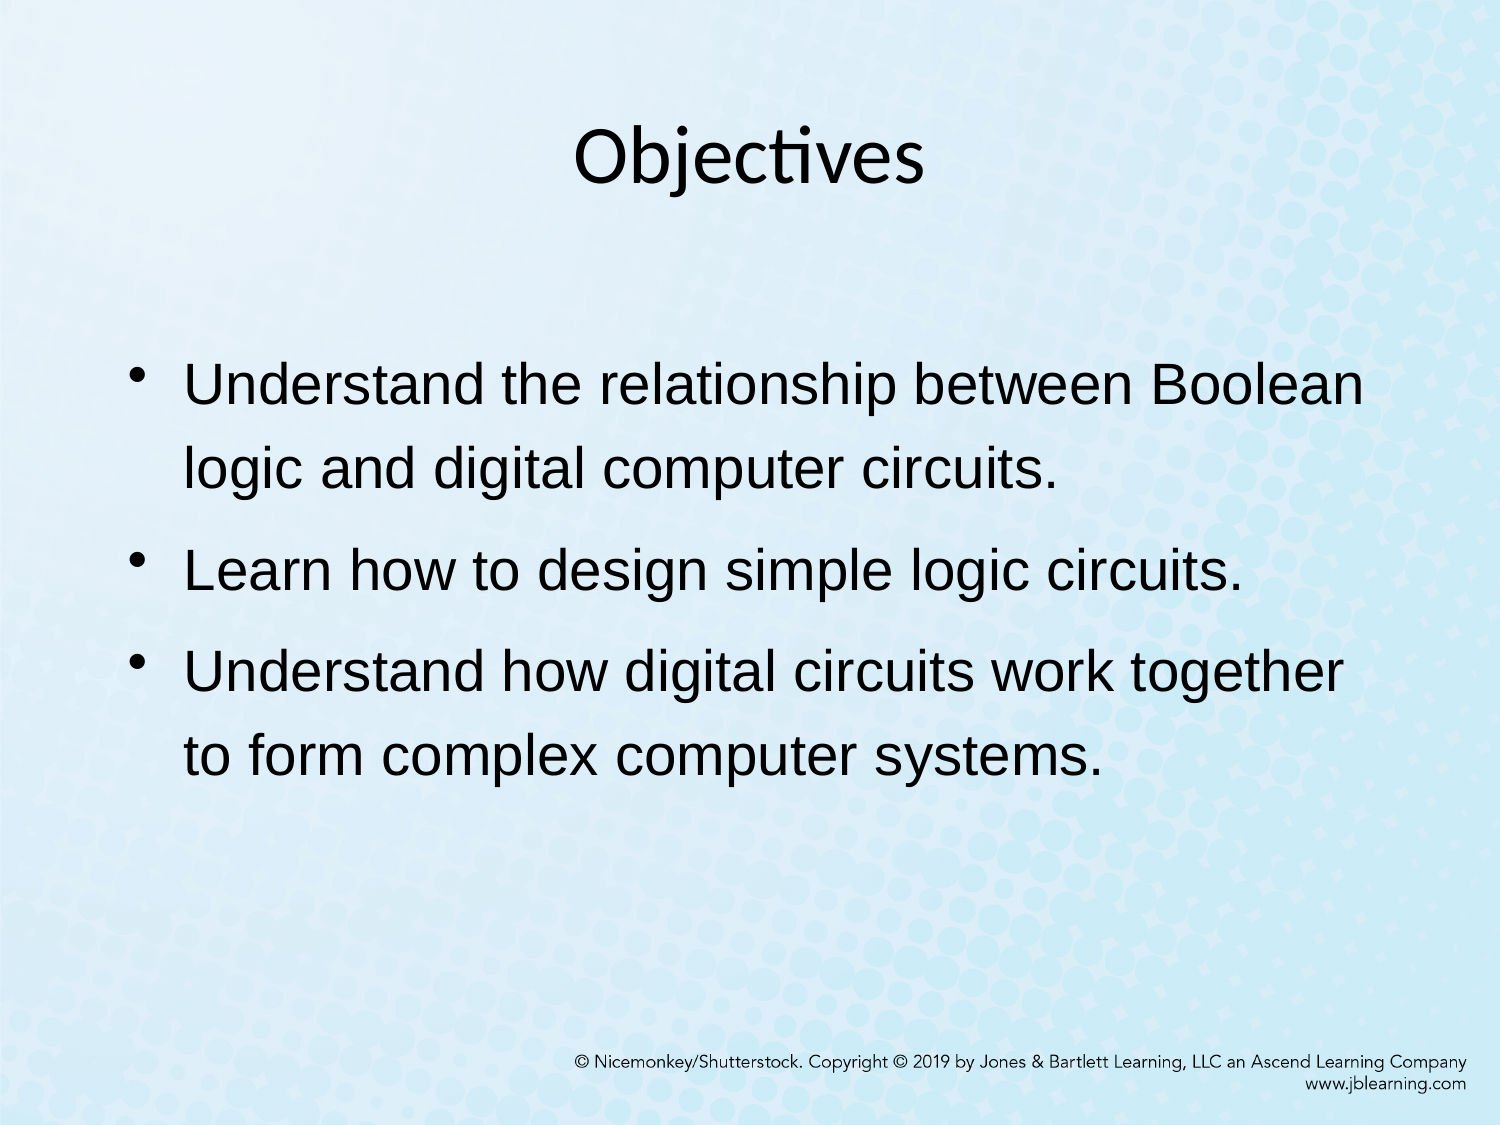

# Objectives
Understand the relationship between Boolean logic and digital computer circuits.
Learn how to design simple logic circuits.
Understand how digital circuits work together to form complex computer systems.